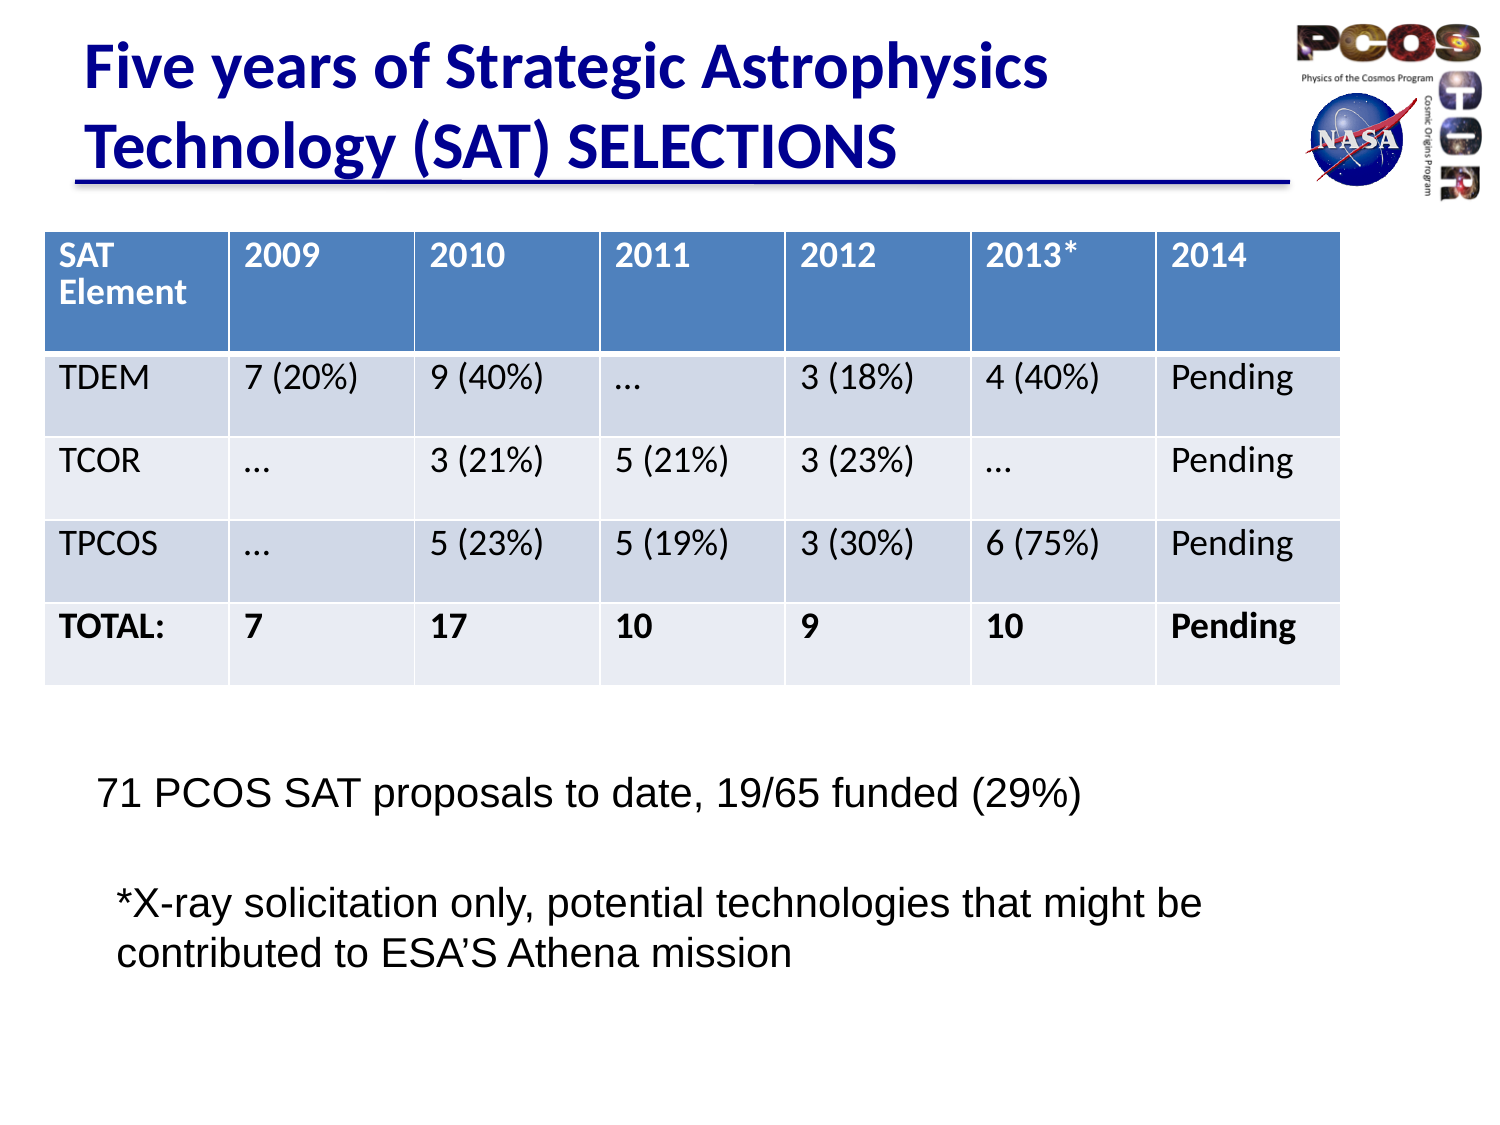

# Five years of Strategic Astrophysics Technology (SAT) SELECTIONS
| SAT Element | 2009 | 2010 | 2011 | 2012 | 2013\* | 2014 |
| --- | --- | --- | --- | --- | --- | --- |
| TDEM | 7 (20%) | 9 (40%) | … | 3 (18%) | 4 (40%) | Pending |
| TCOR | … | 3 (21%) | 5 (21%) | 3 (23%) | … | Pending |
| TPCOS | … | 5 (23%) | 5 (19%) | 3 (30%) | 6 (75%) | Pending |
| TOTAL: | 7 | 17 | 10 | 9 | 10 | Pending |
71 PCOS SAT proposals to date, 19/65 funded (29%)
*X-ray solicitation only, potential technologies that might be
contributed to ESA’S Athena mission